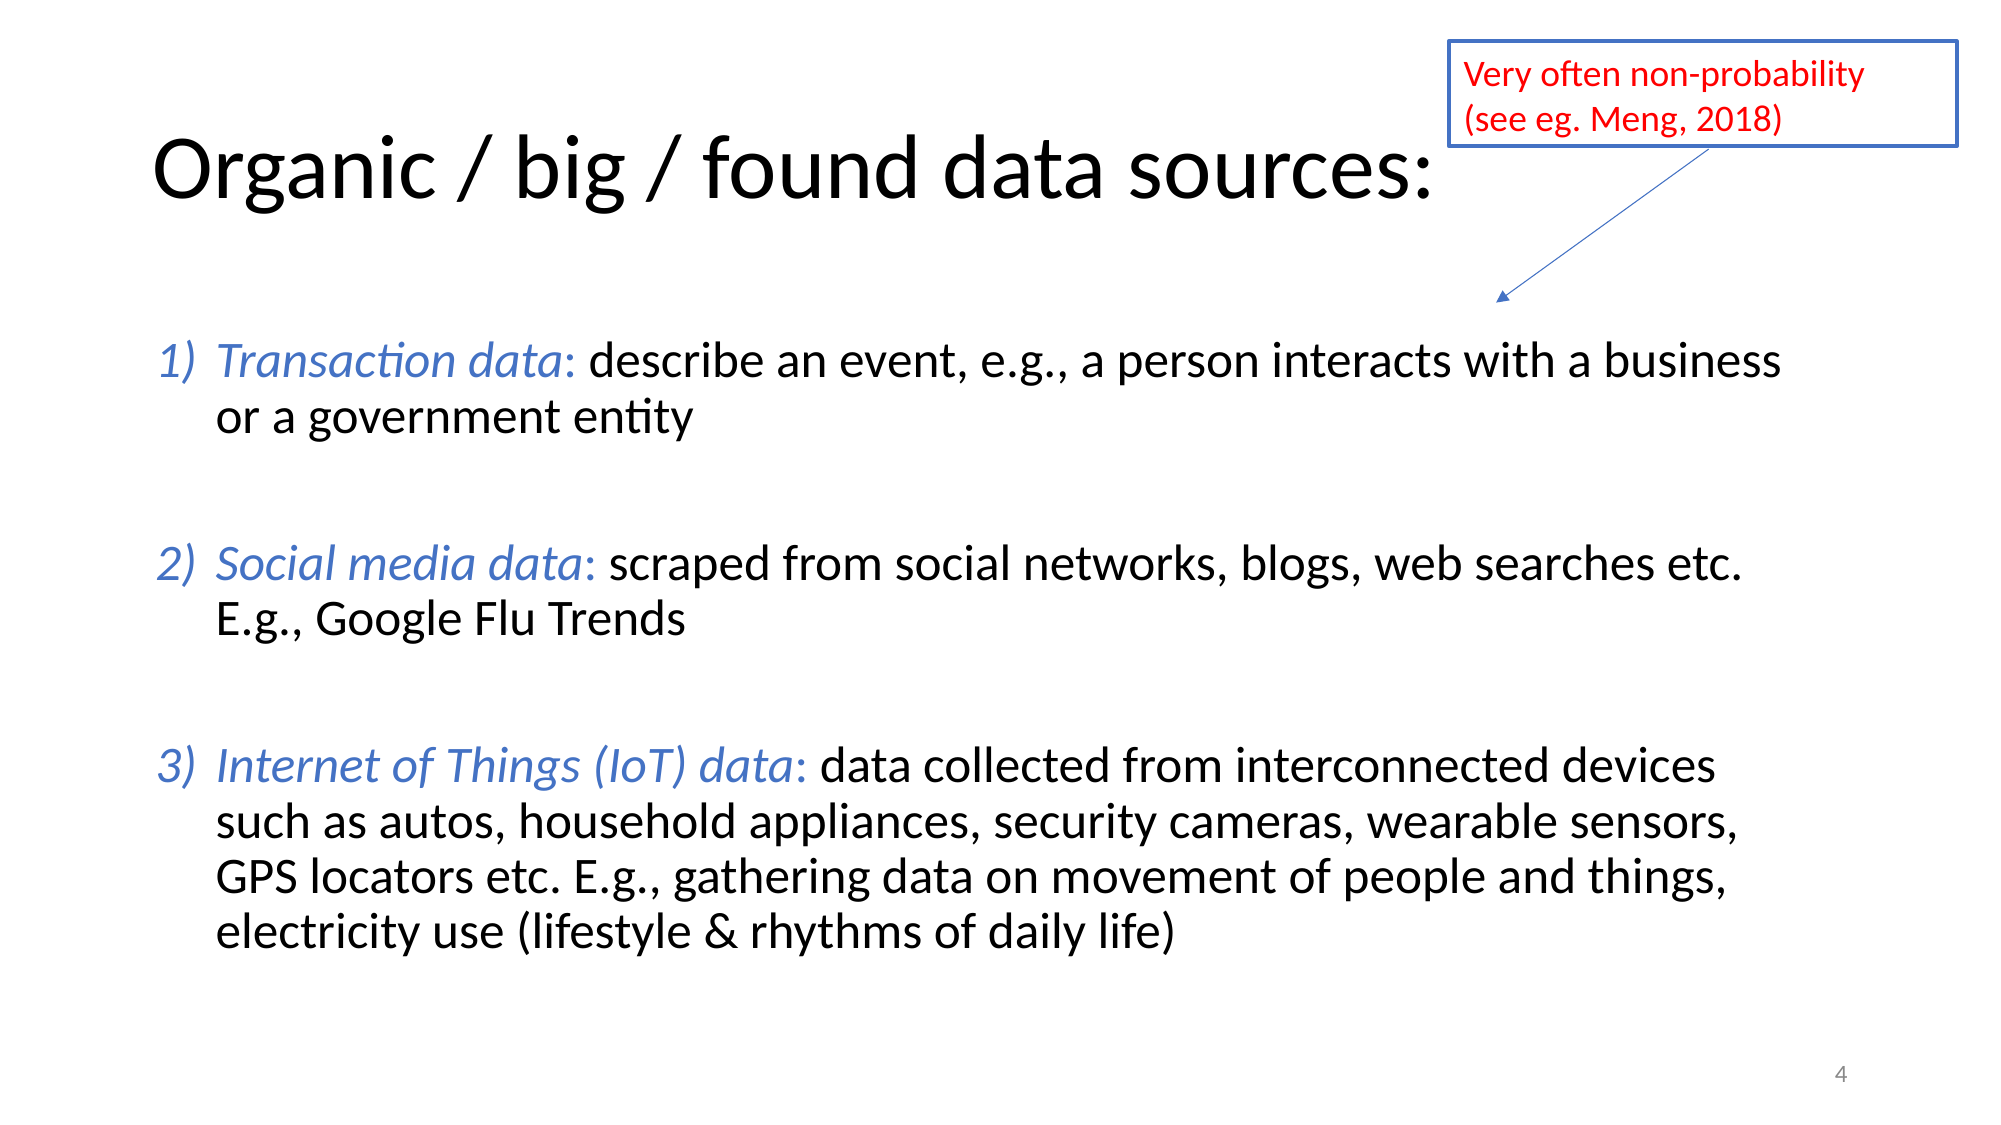

Very often non-probability
(see eg. Meng, 2018)
# Organic / big / found data sources:
Transaction data: describe an event, e.g., a person interacts with a business or a government entity

Social media data: scraped from social networks, blogs, web searches etc. E.g., Google Flu Trends

Internet of Things (IoT) data: data collected from interconnected devices such as autos, household appliances, security cameras, wearable sensors, GPS locators etc. E.g., gathering data on movement of people and things, electricity use (lifestyle & rhythms of daily life)

4